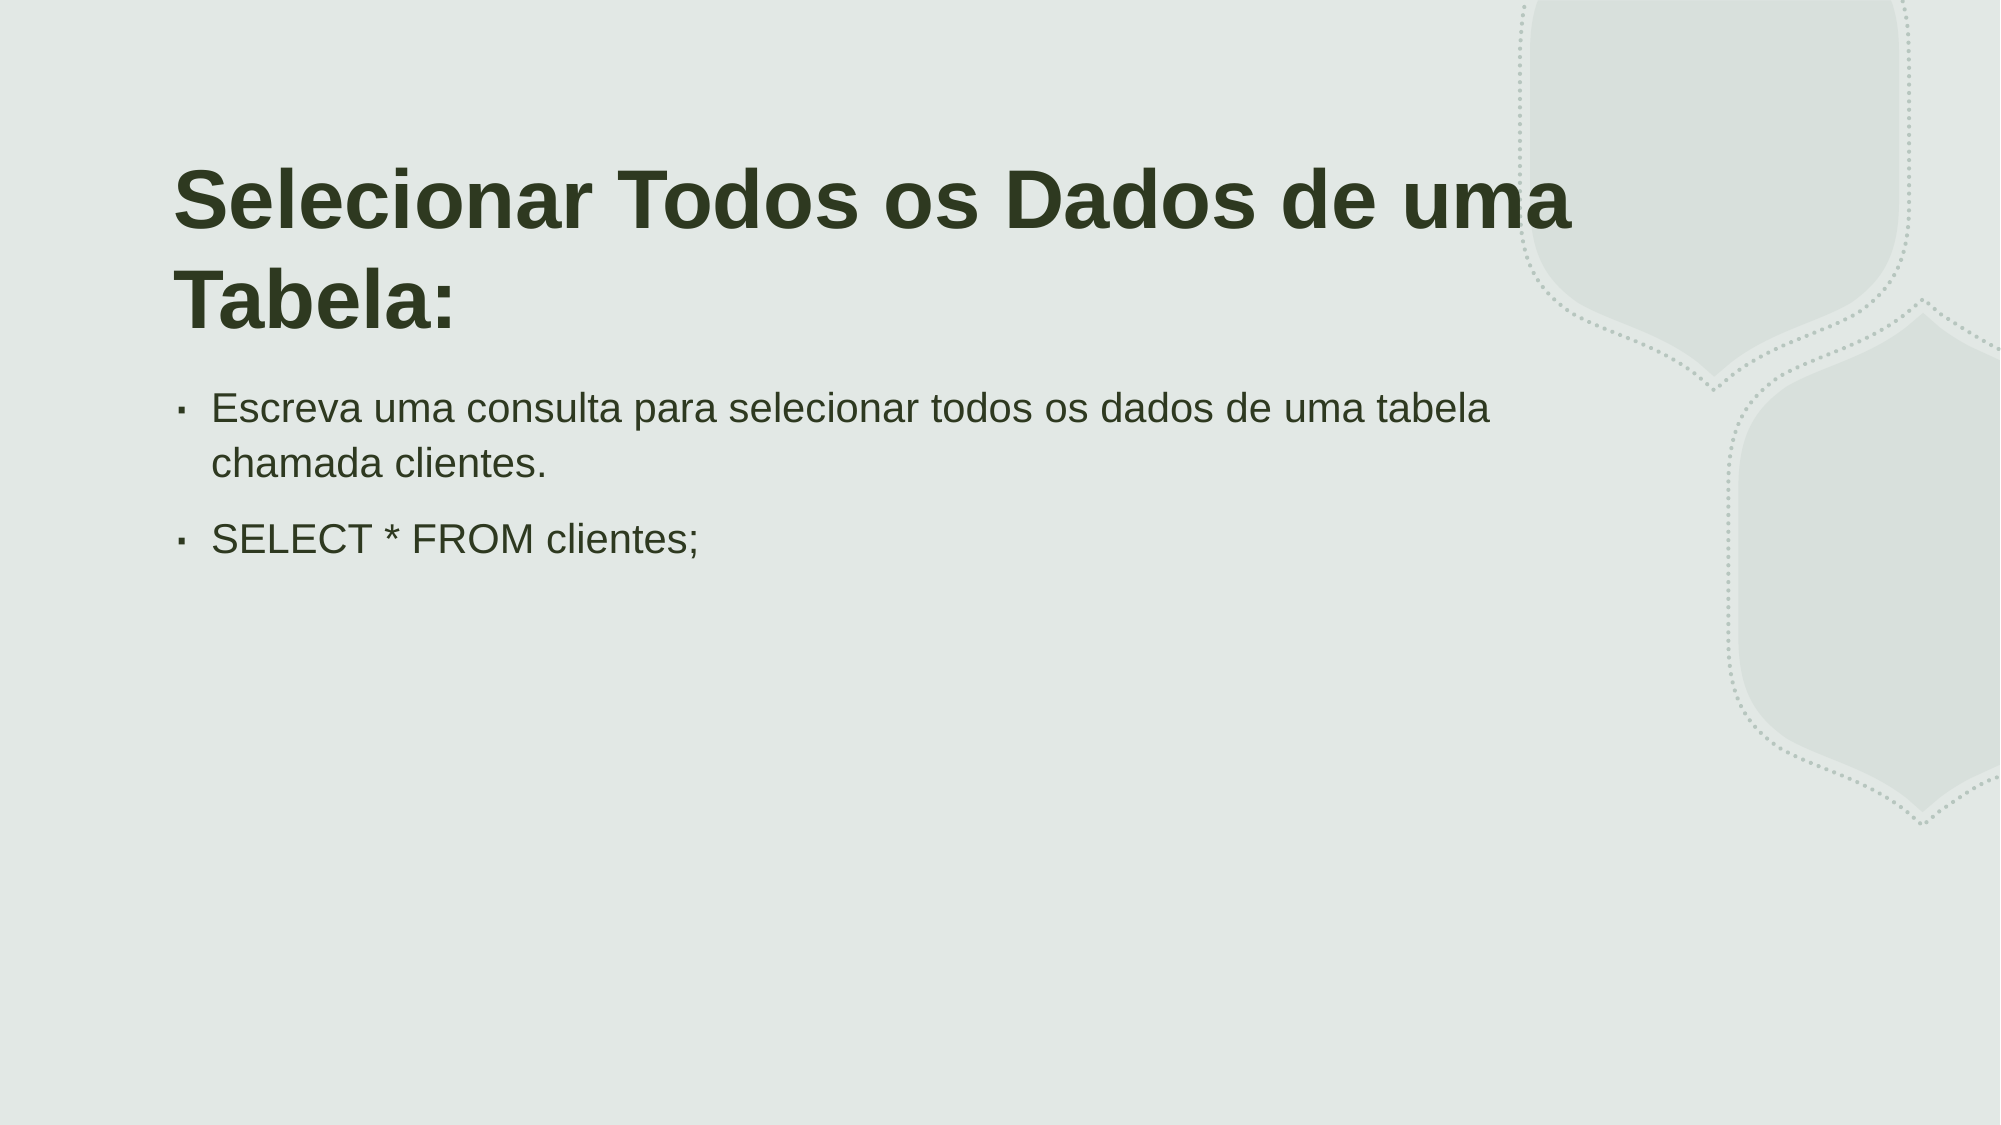

# Selecionar Todos os Dados de uma Tabela:
Escreva uma consulta para selecionar todos os dados de uma tabela chamada clientes.
SELECT * FROM clientes;